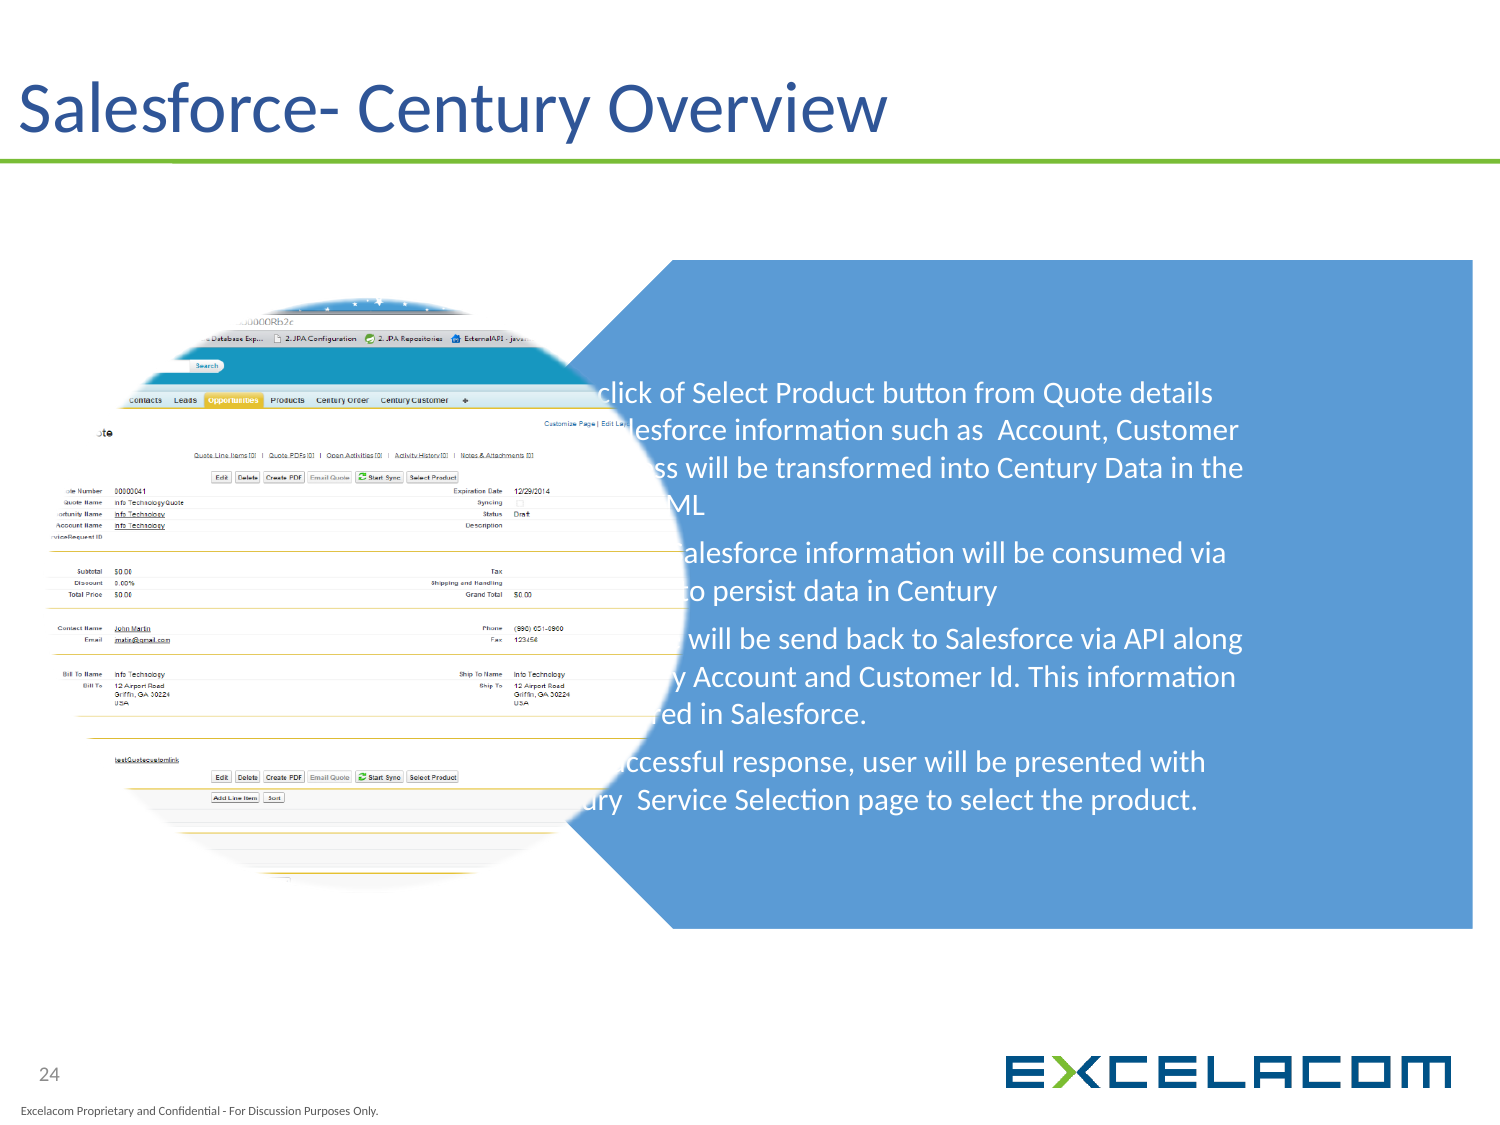

Salesforce- Century Overview
1. On click of Select Product button from Quote details page, Salesforce information such as  Account, Customer and Address will be transformed into Century Data in the format of XML
2. All these Salesforce information will be consumed via Century API to persist data in Century
3.  Response will be send back to Salesforce via API along with Century Account and Customer Id. This information will be stored in Salesforce.
4. On successful response, user will be presented with Century  Service Selection page to select the product.
24